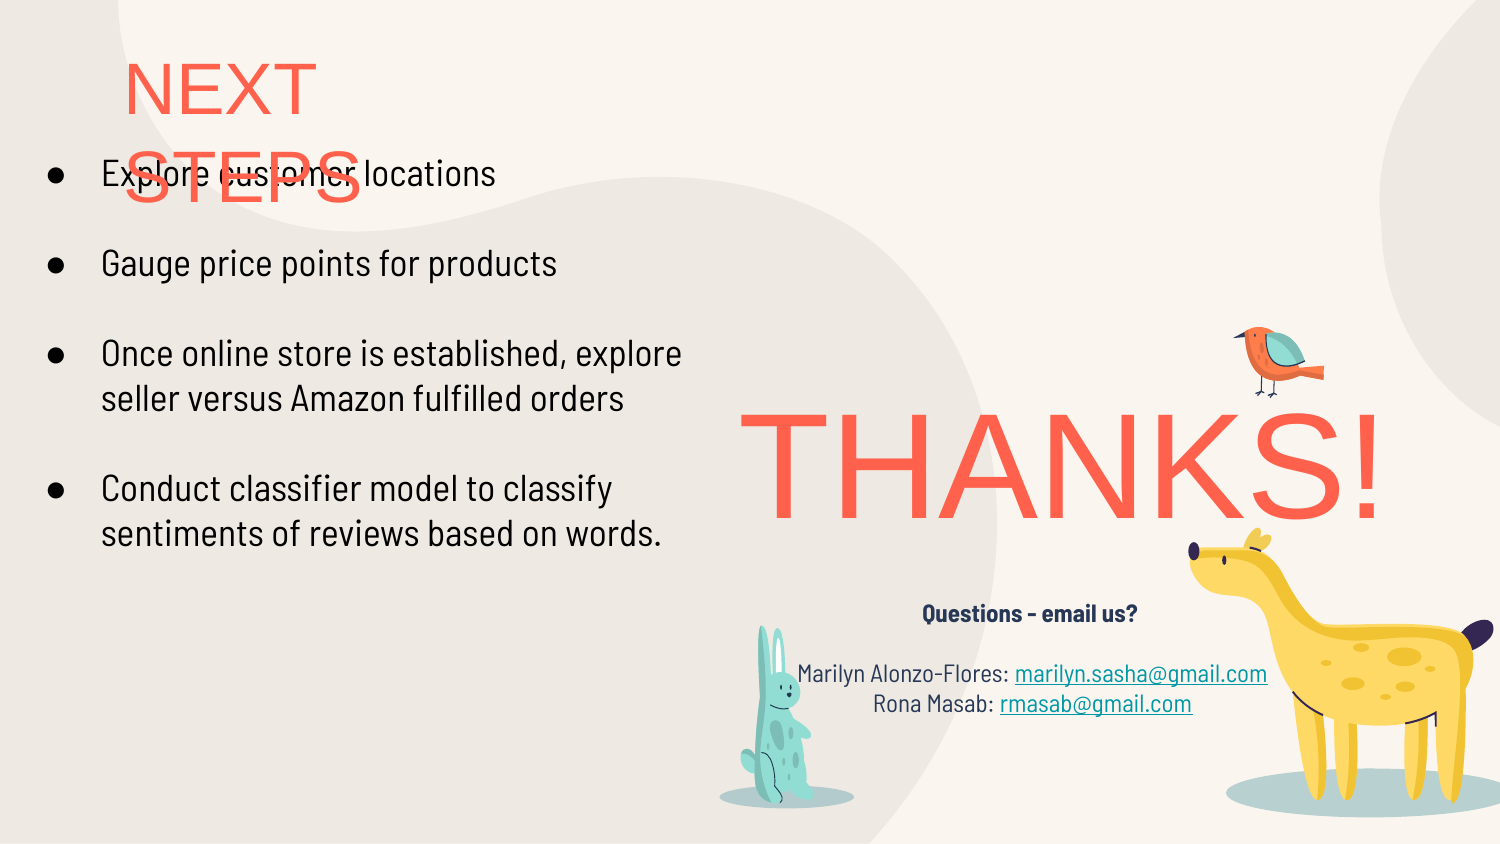

NEXT STEPS

Explore customer locations
Gauge price points for products
Once online store is established, explore seller versus Amazon fulfilled orders
Conduct classifier model to classify sentiments of reviews based on words.

# THANKS!
Questions - email us?
Marilyn Alonzo-Flores: marilyn.sasha@gmail.com
Rona Masab: rmasab@gmail.com